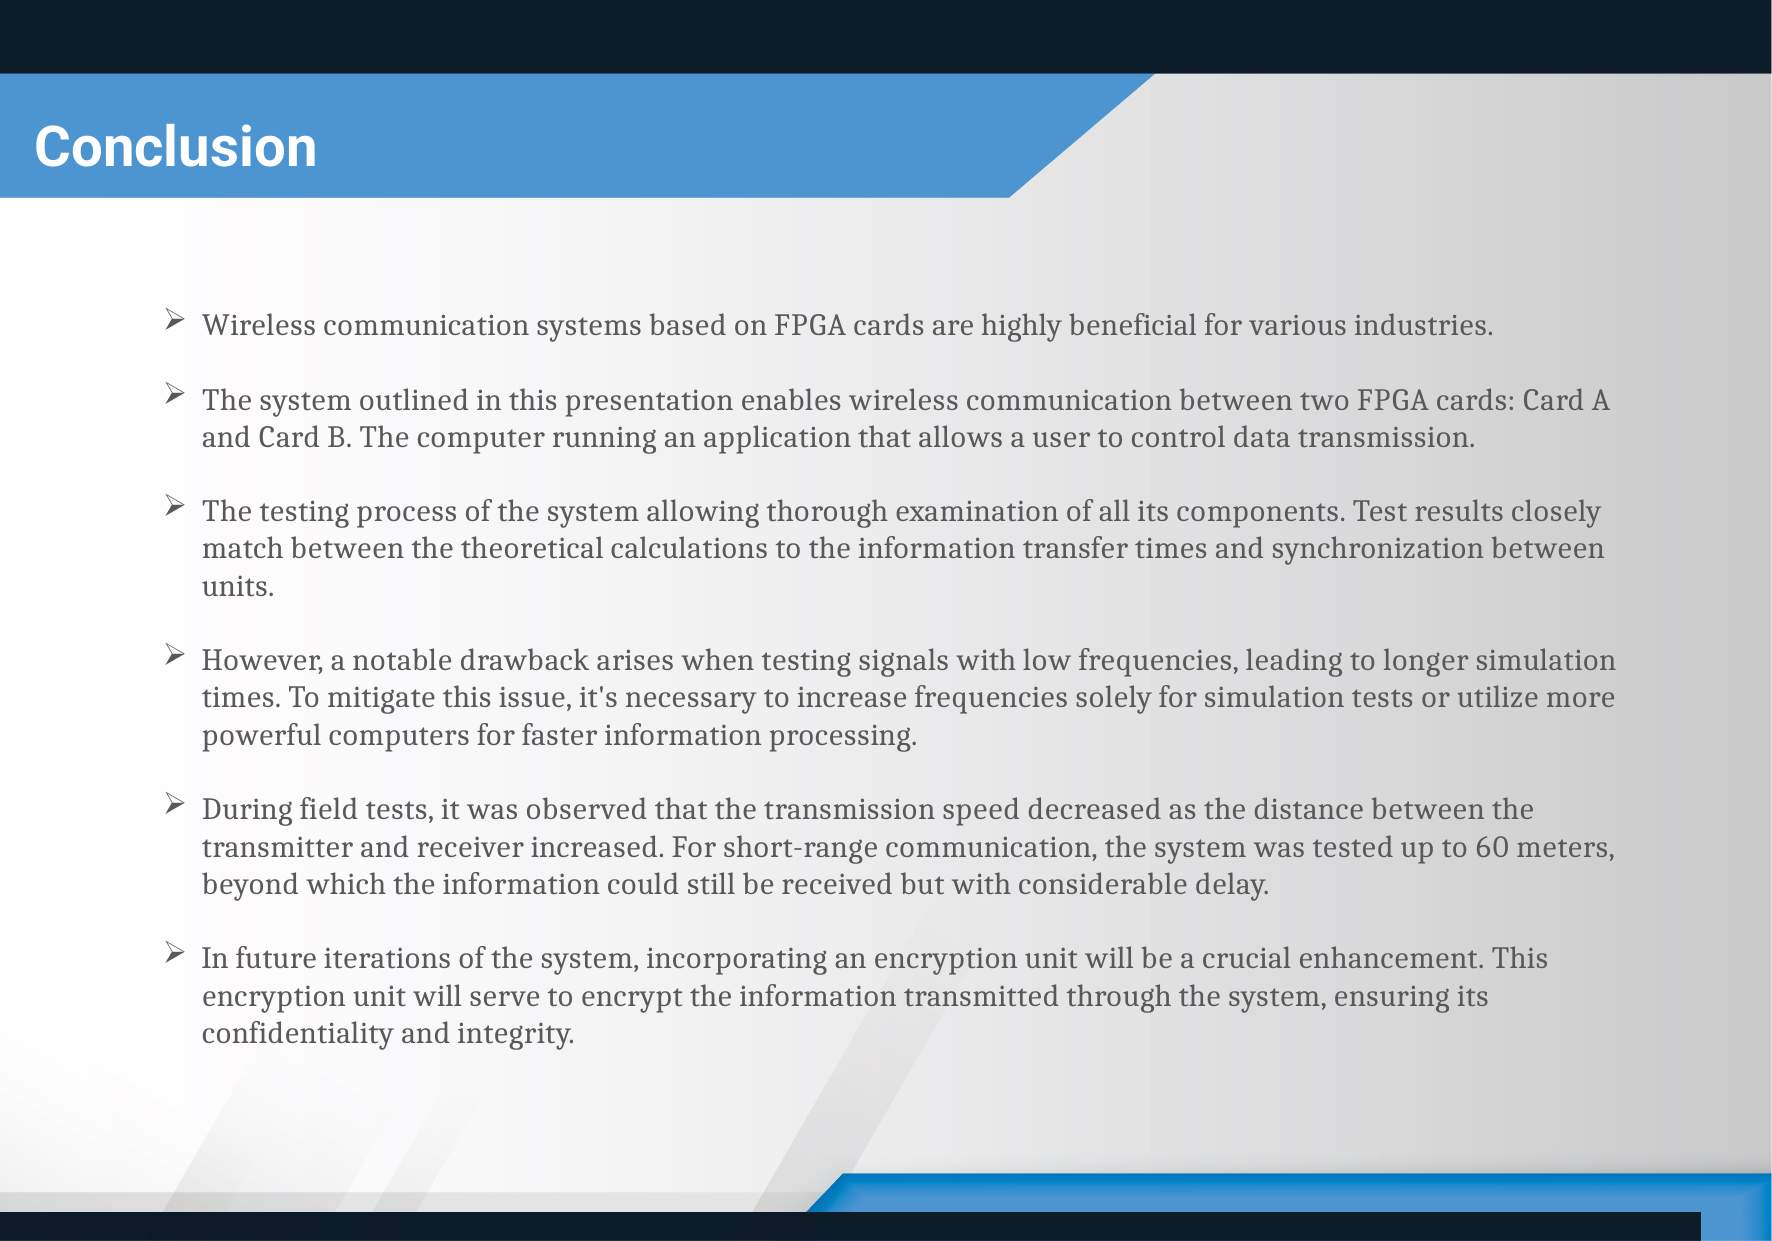

Conclusion
Wireless communication systems based on FPGA cards are highly beneficial for various industries.

The system outlined in this presentation enables wireless communication between two FPGA cards: Card A and Card B. The computer running an application that allows a user to control data transmission.

The testing process of the system allowing thorough examination of all its components. Test results closely match between the theoretical calculations to the information transfer times and synchronization between units.

However, a notable drawback arises when testing signals with low frequencies, leading to longer simulation times. To mitigate this issue, it's necessary to increase frequencies solely for simulation tests or utilize more powerful computers for faster information processing.

During field tests, it was observed that the transmission speed decreased as the distance between the transmitter and receiver increased. For short-range communication, the system was tested up to 60 meters, beyond which the information could still be received but with considerable delay.

In future iterations of the system, incorporating an encryption unit will be a crucial enhancement. This encryption unit will serve to encrypt the information transmitted through the system, ensuring its confidentiality and integrity.